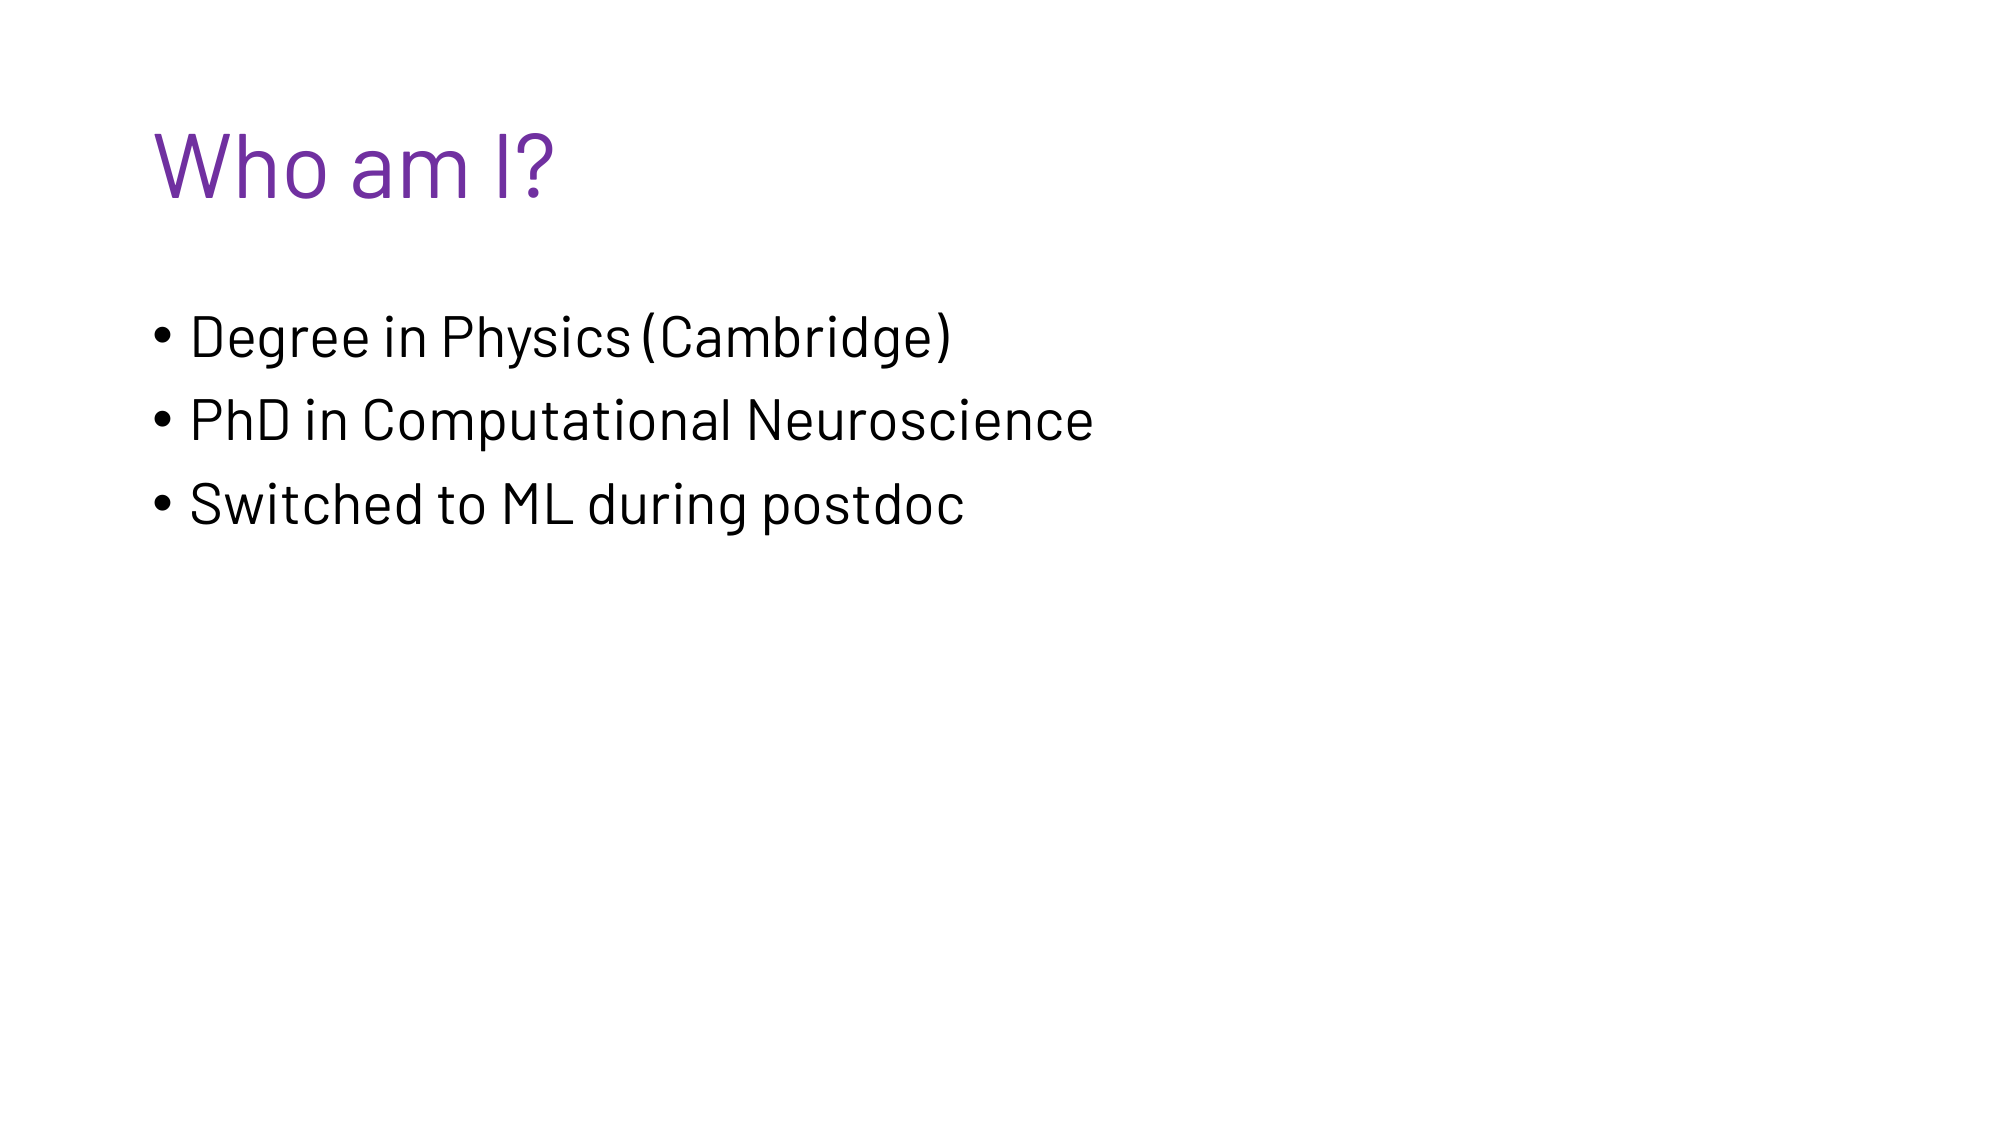

# Who am I?
Degree in Physics (Cambridge)
PhD in Computational Neuroscience
Switched to ML during postdoc